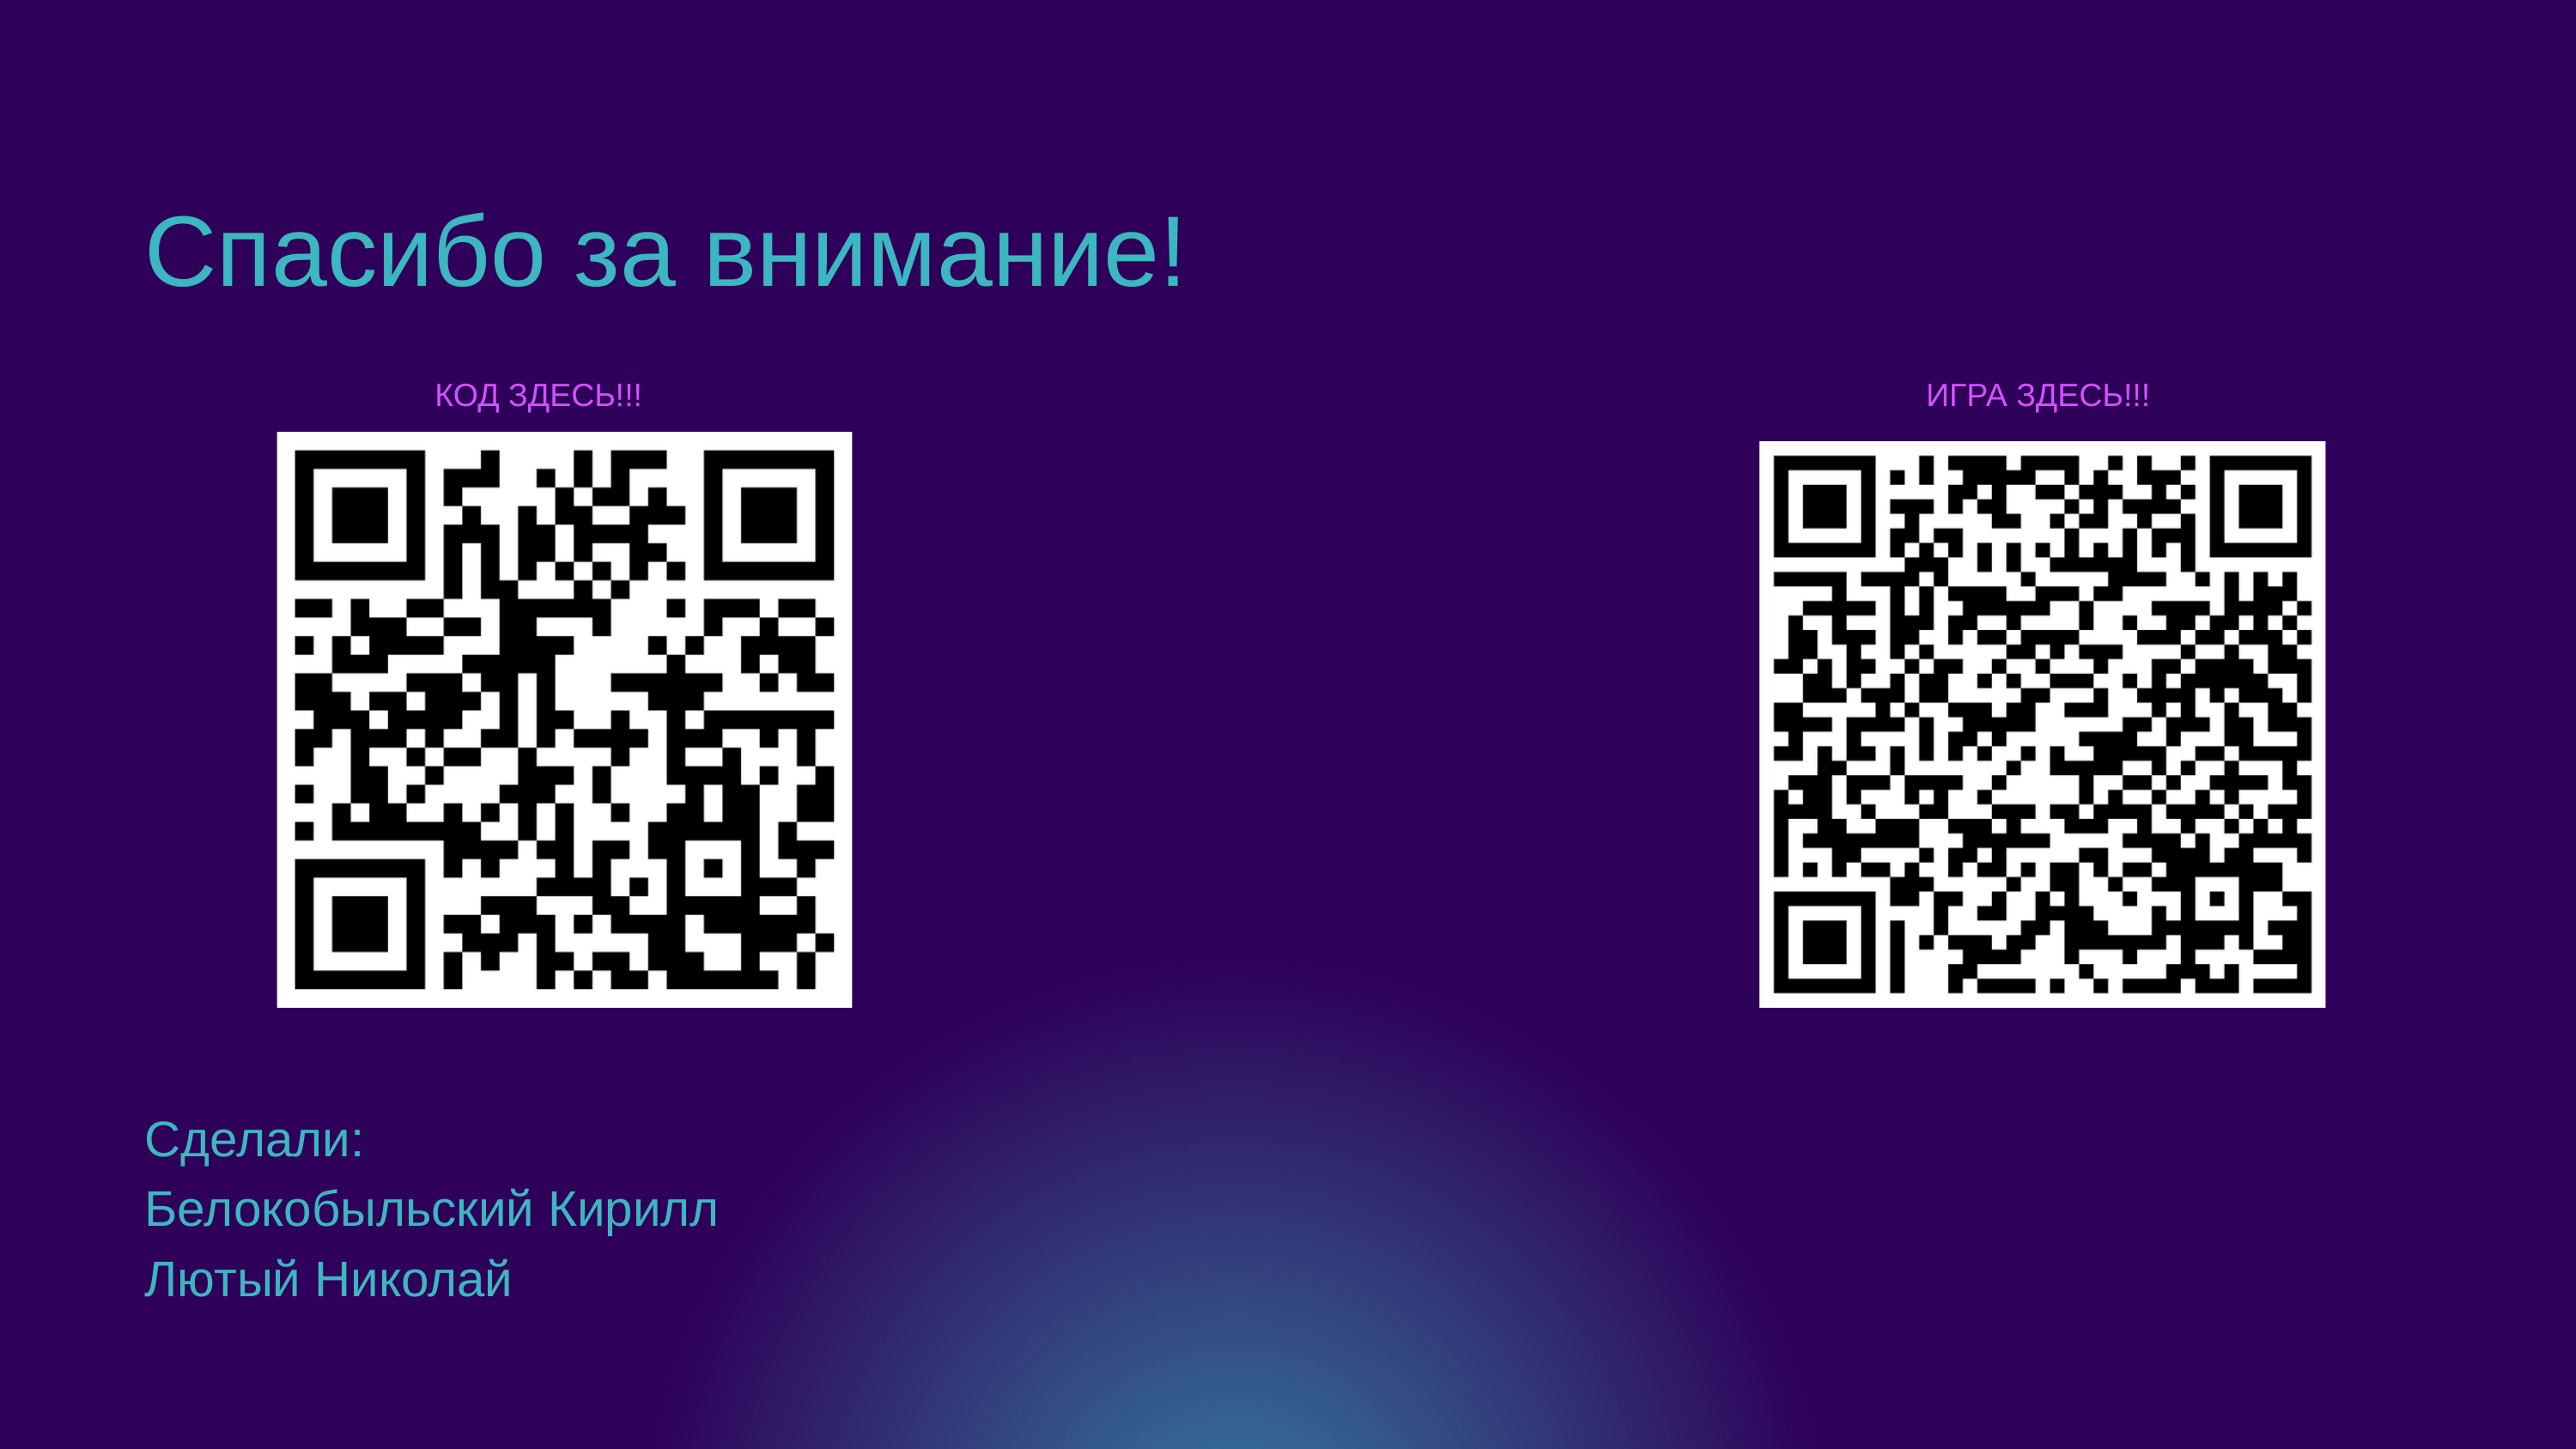

Спасибо за внимание!
КОД ЗДЕСЬ!!!
ИГРА ЗДЕСЬ!!!

Сделали:
Белокобыльский Кирилл
Лютый Николай